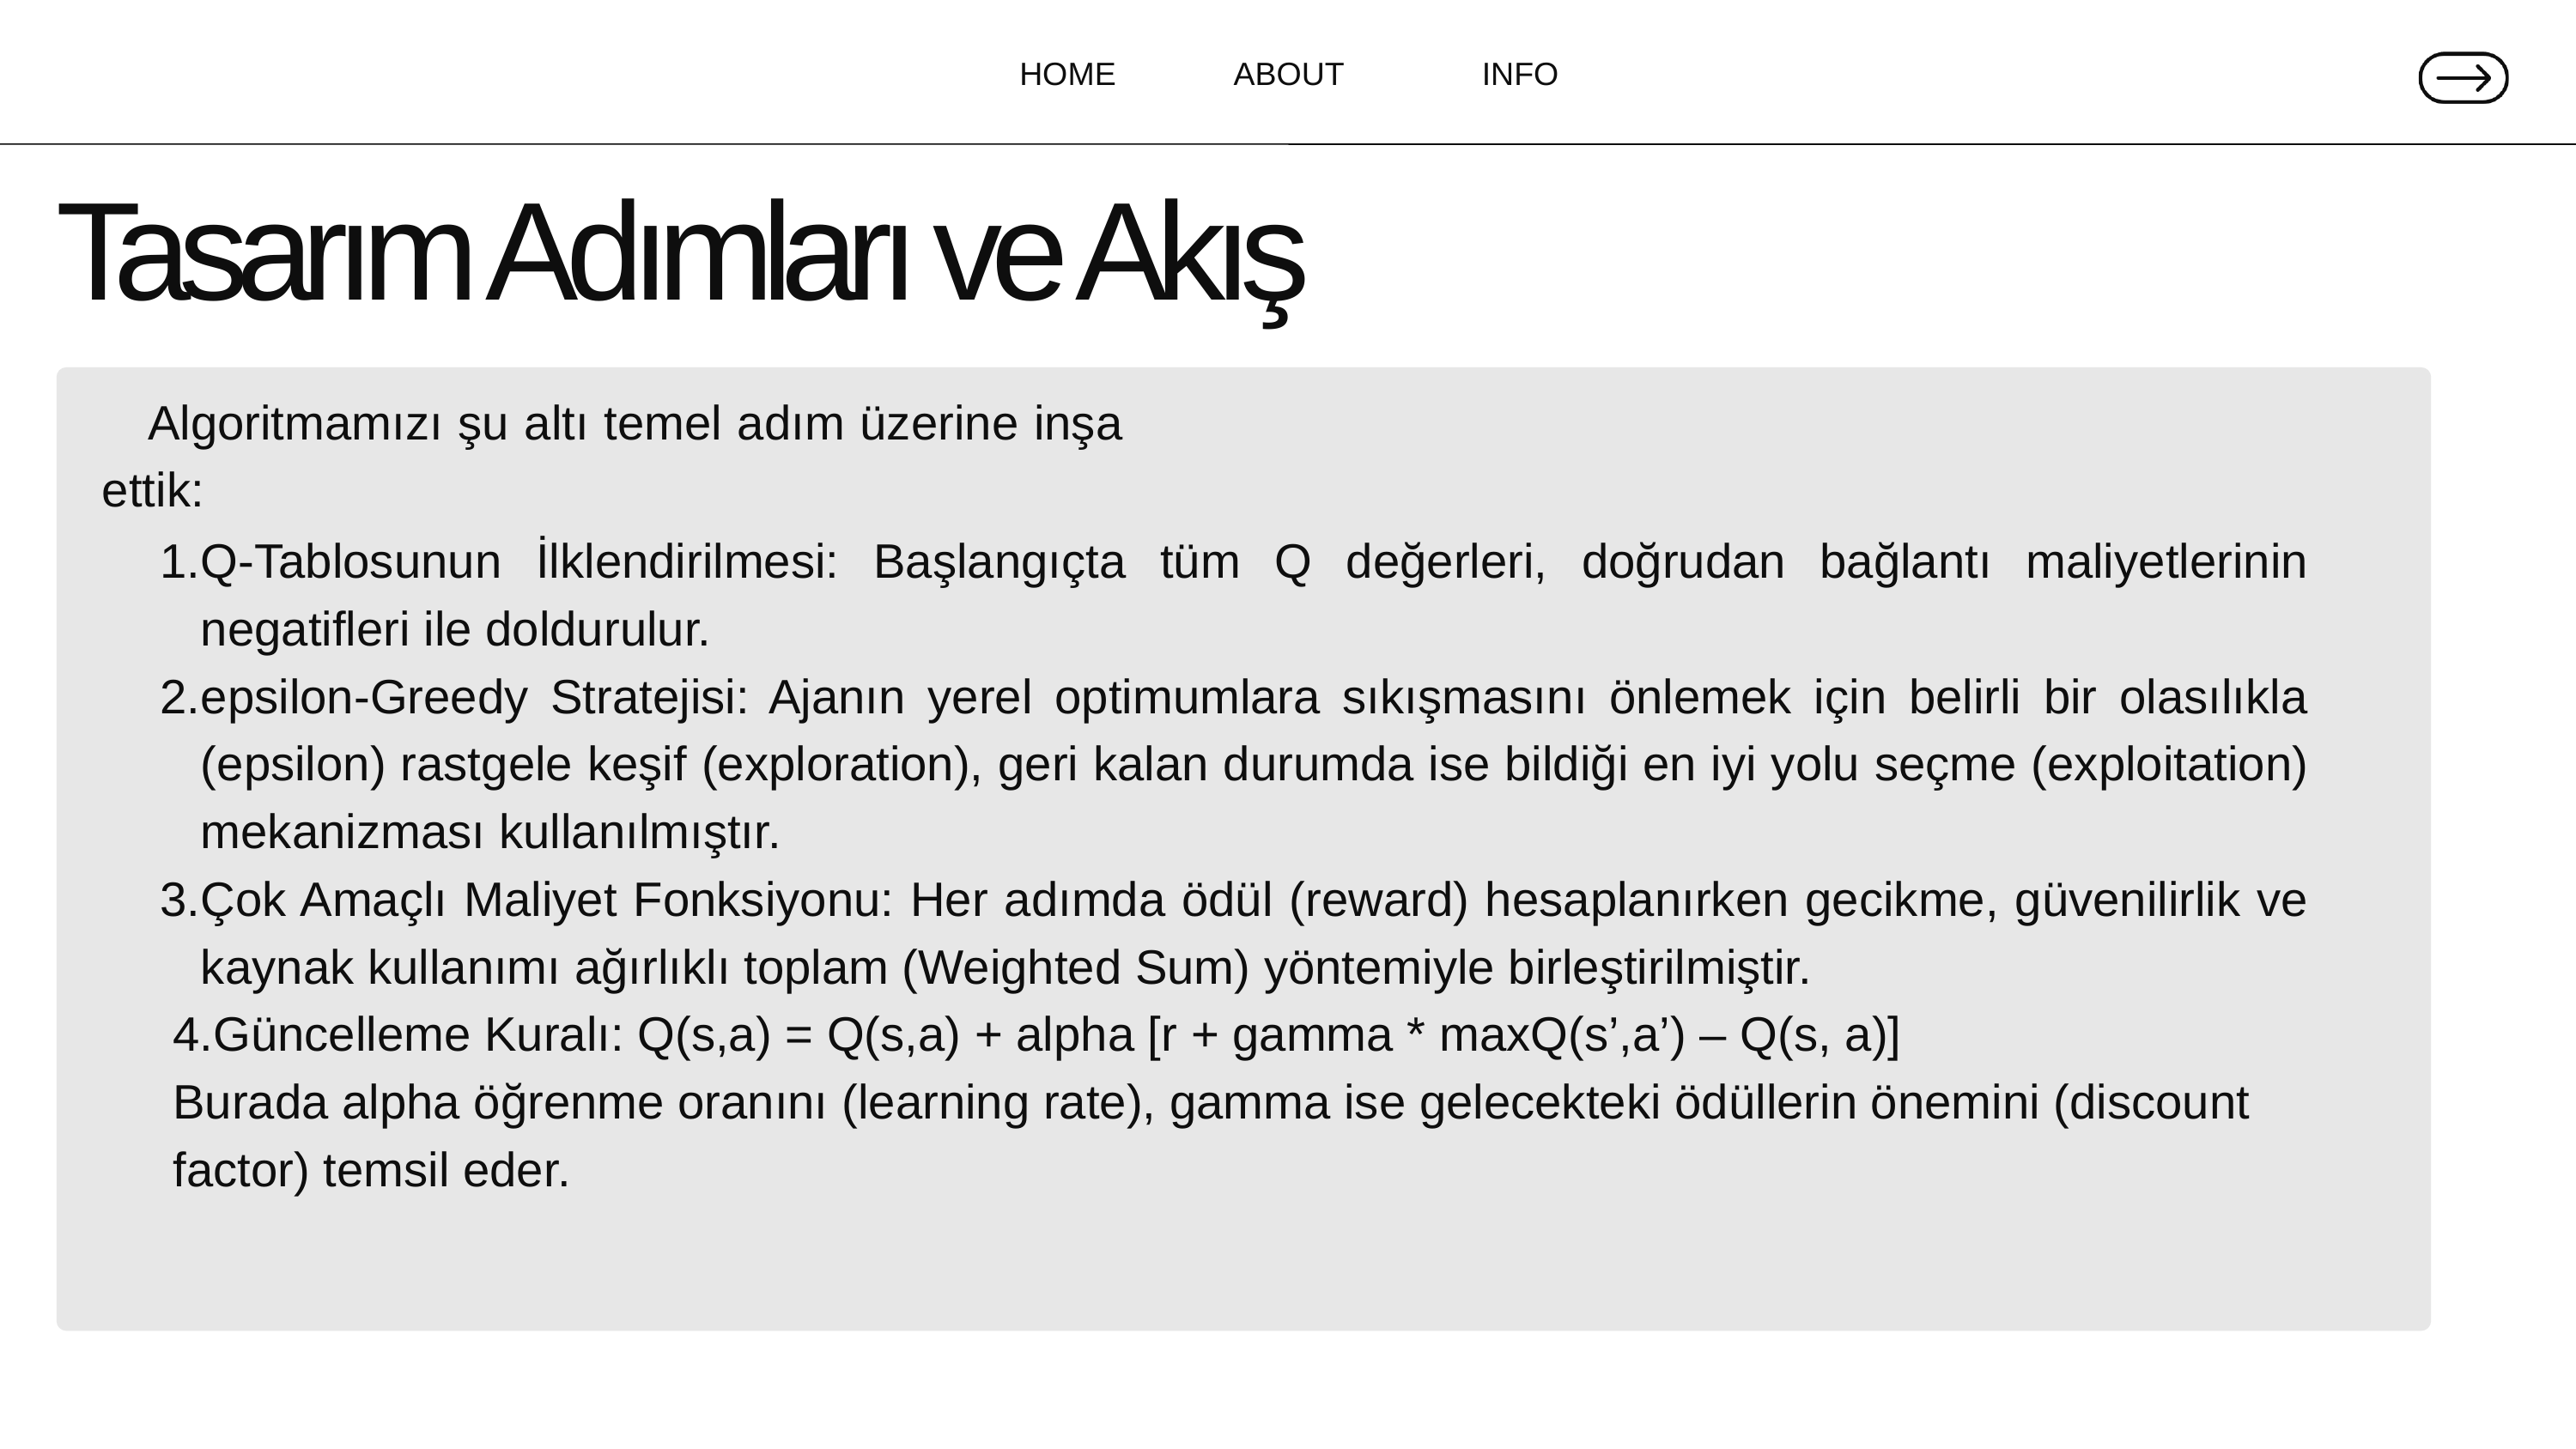

HOME
ABOUT
INFO

Tasarım Adımları ve Akış

   Algoritmamızı şu altı temel adım üzerine inşa ettik:

Q-Tablosunun İlklendirilmesi: Başlangıçta tüm Q değerleri, doğrudan bağlantı maliyetlerinin negatifleri ile doldurulur.
epsilon-Greedy Stratejisi: Ajanın yerel optimumlara sıkışmasını önlemek için belirli bir olasılıkla (epsilon) rastgele keşif (exploration), geri kalan durumda ise bildiği en iyi yolu seçme (exploitation) mekanizması kullanılmıştır.
Çok Amaçlı Maliyet Fonksiyonu: Her adımda ödül (reward) hesaplanırken gecikme, güvenilirlik ve kaynak kullanımı ağırlıklı toplam (Weighted Sum) yöntemiyle birleştirilmiştir.
    4.Güncelleme Kuralı: Q(s,a) = Q(s,a) + alpha [r + gamma * maxQ(s’,a’) – Q(s, a)]
    Burada alpha öğrenme oranını (learning rate), gamma ise gelecekteki ödüllerin önemini (discount
    factor) temsil eder.